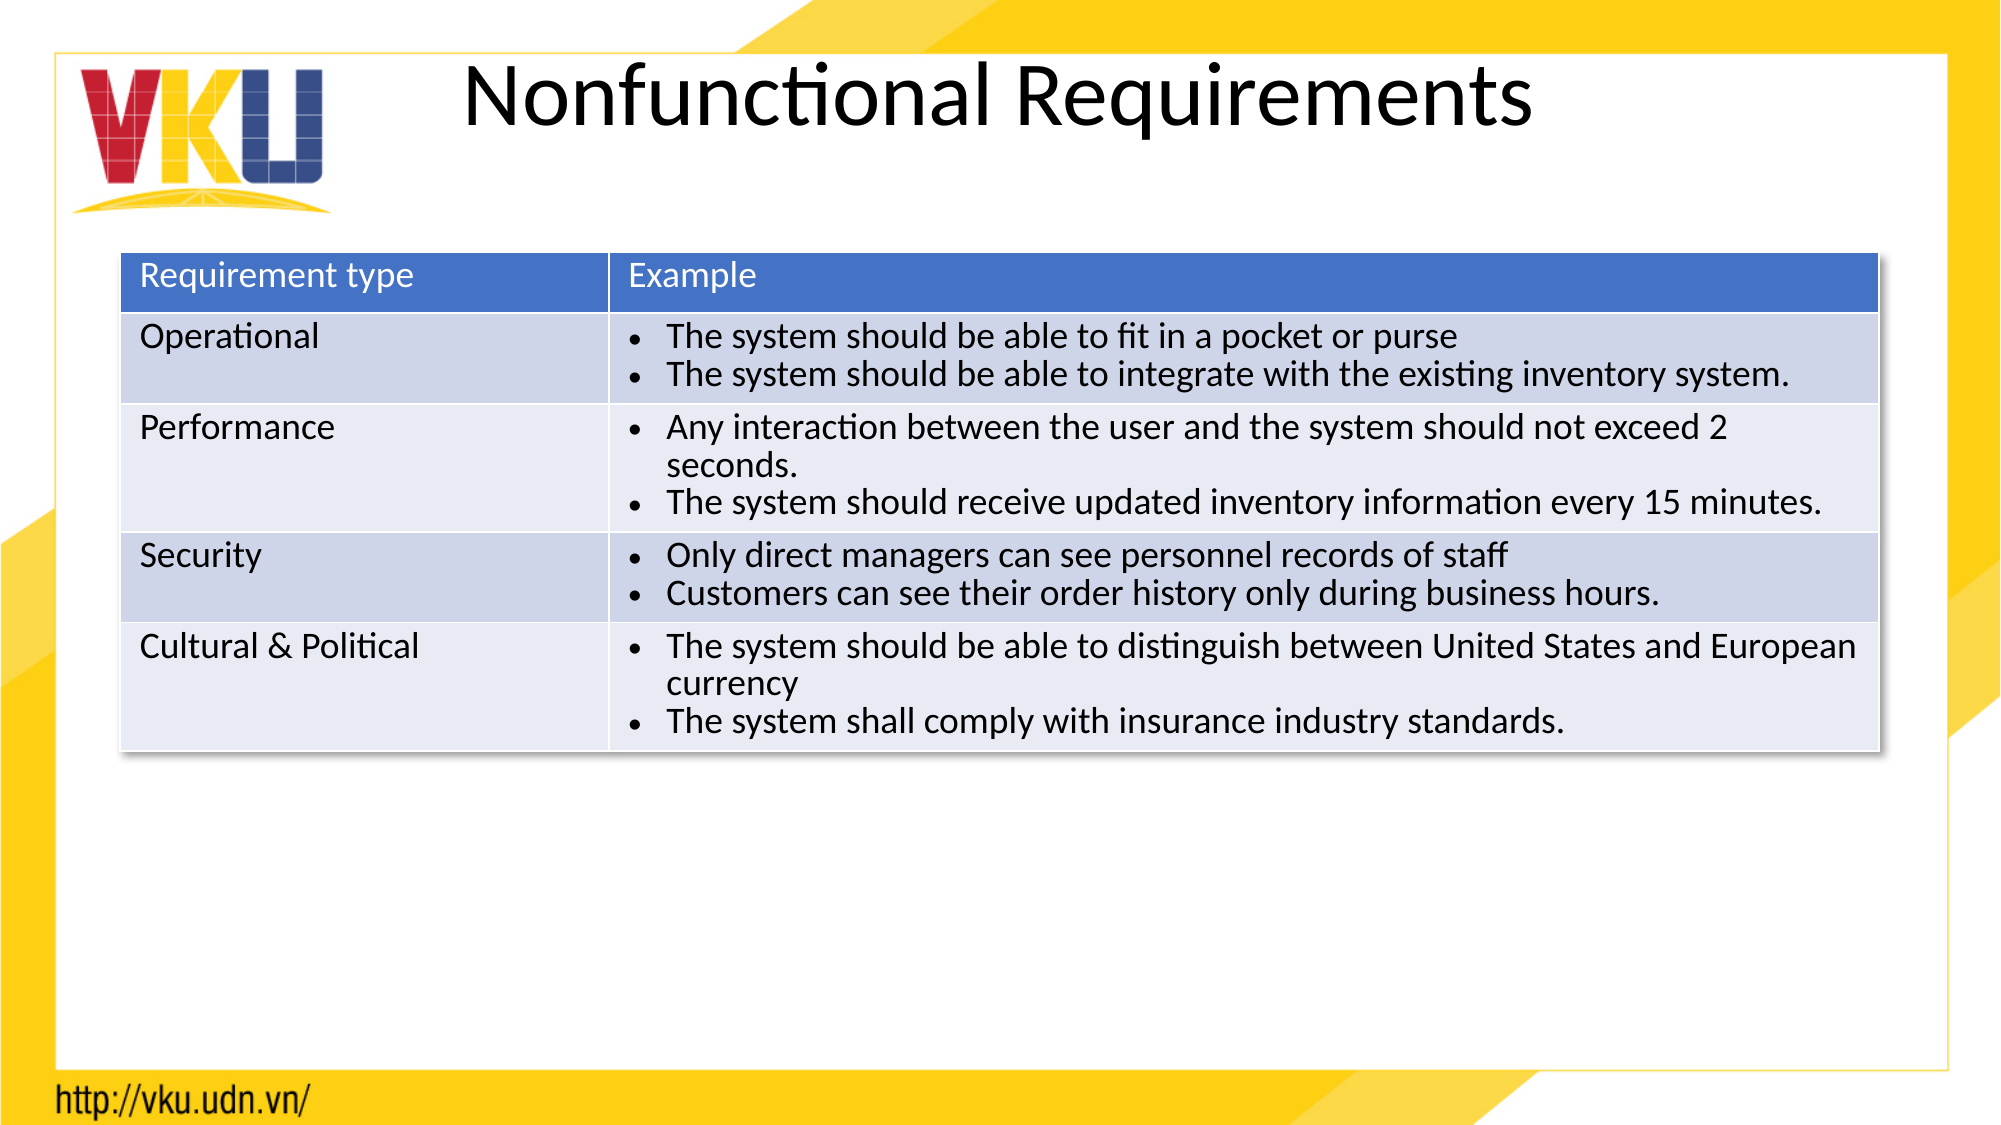

# Nonfunctional Requirements
| Requirement type | Example |
| --- | --- |
| Operational | The system should be able to fit in a pocket or purse The system should be able to integrate with the existing inventory system. |
| Performance | Any interaction between the user and the system should not exceed 2 seconds. The system should receive updated inventory information every 15 minutes. |
| Security | Only direct managers can see personnel records of staff Customers can see their order history only during business hours. |
| Cultural & Political | The system should be able to distinguish between United States and European currency The system shall comply with insurance industry standards. |